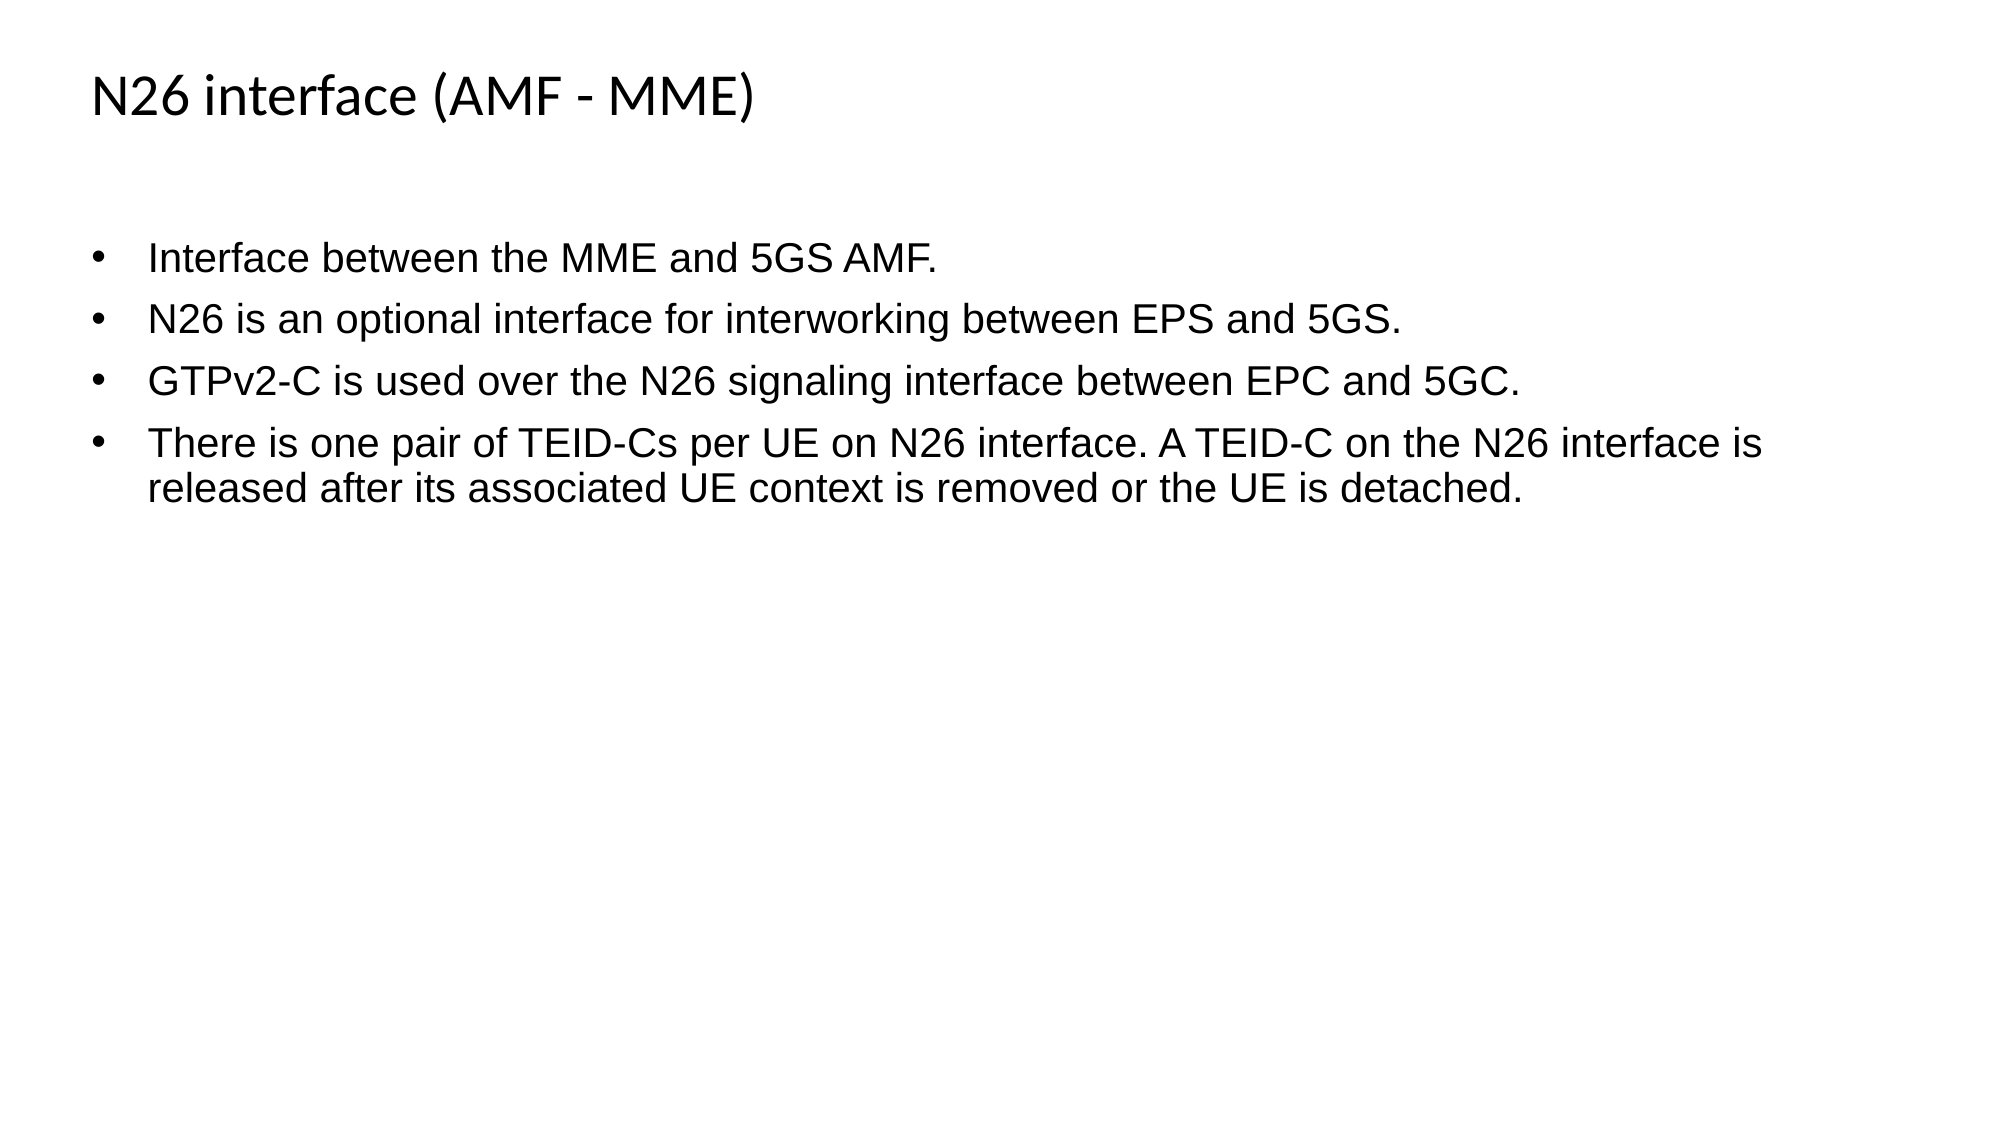

Slide excluded from Table of Contents
# N26 interface (AMF - MME)
Interface between the MME and 5GS AMF.
N26 is an optional interface for interworking between EPS and 5GS.
GTPv2-C is used over the N26 signaling interface between EPC and 5GC.
There is one pair of TEID-Cs per UE on N26 interface. A TEID-C on the N26 interface is released after its associated UE context is removed or the UE is detached.